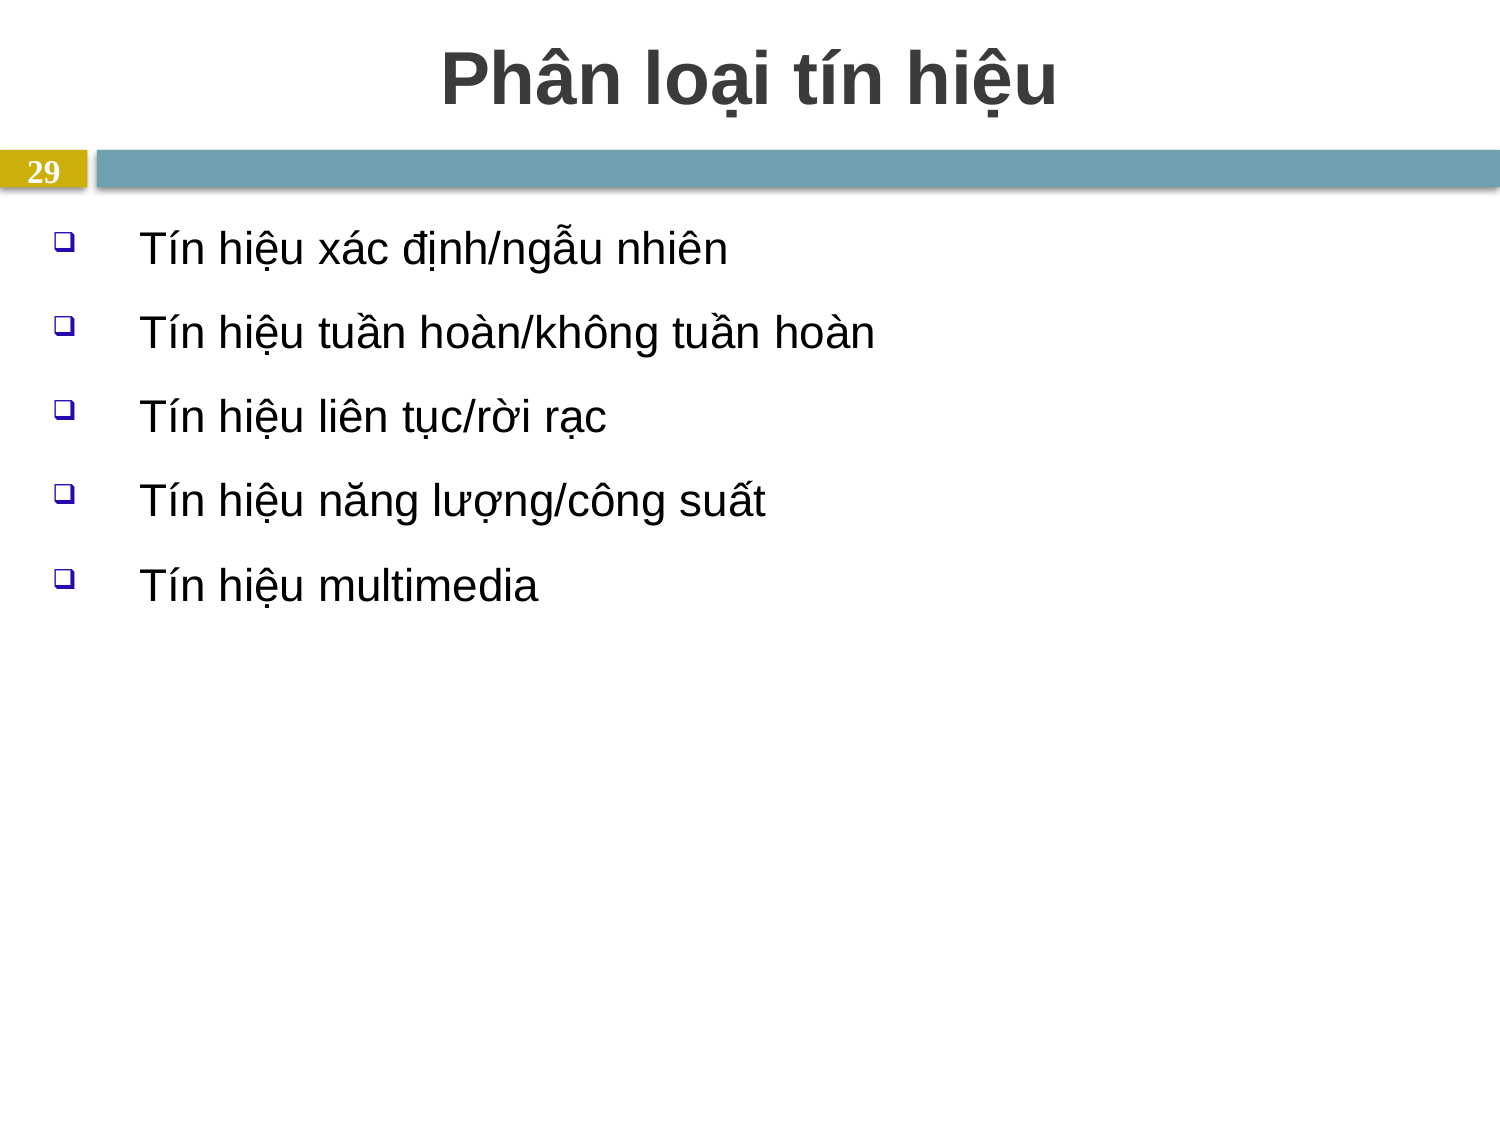

# Phân loại tín hiệu
29
Tín hiệu xác định/ngẫu nhiên
Tín hiệu tuần hoàn/không tuần hoàn
Tín hiệu liên tục/rời rạc
Tín hiệu năng lượng/công suất
Tín hiệu multimedia